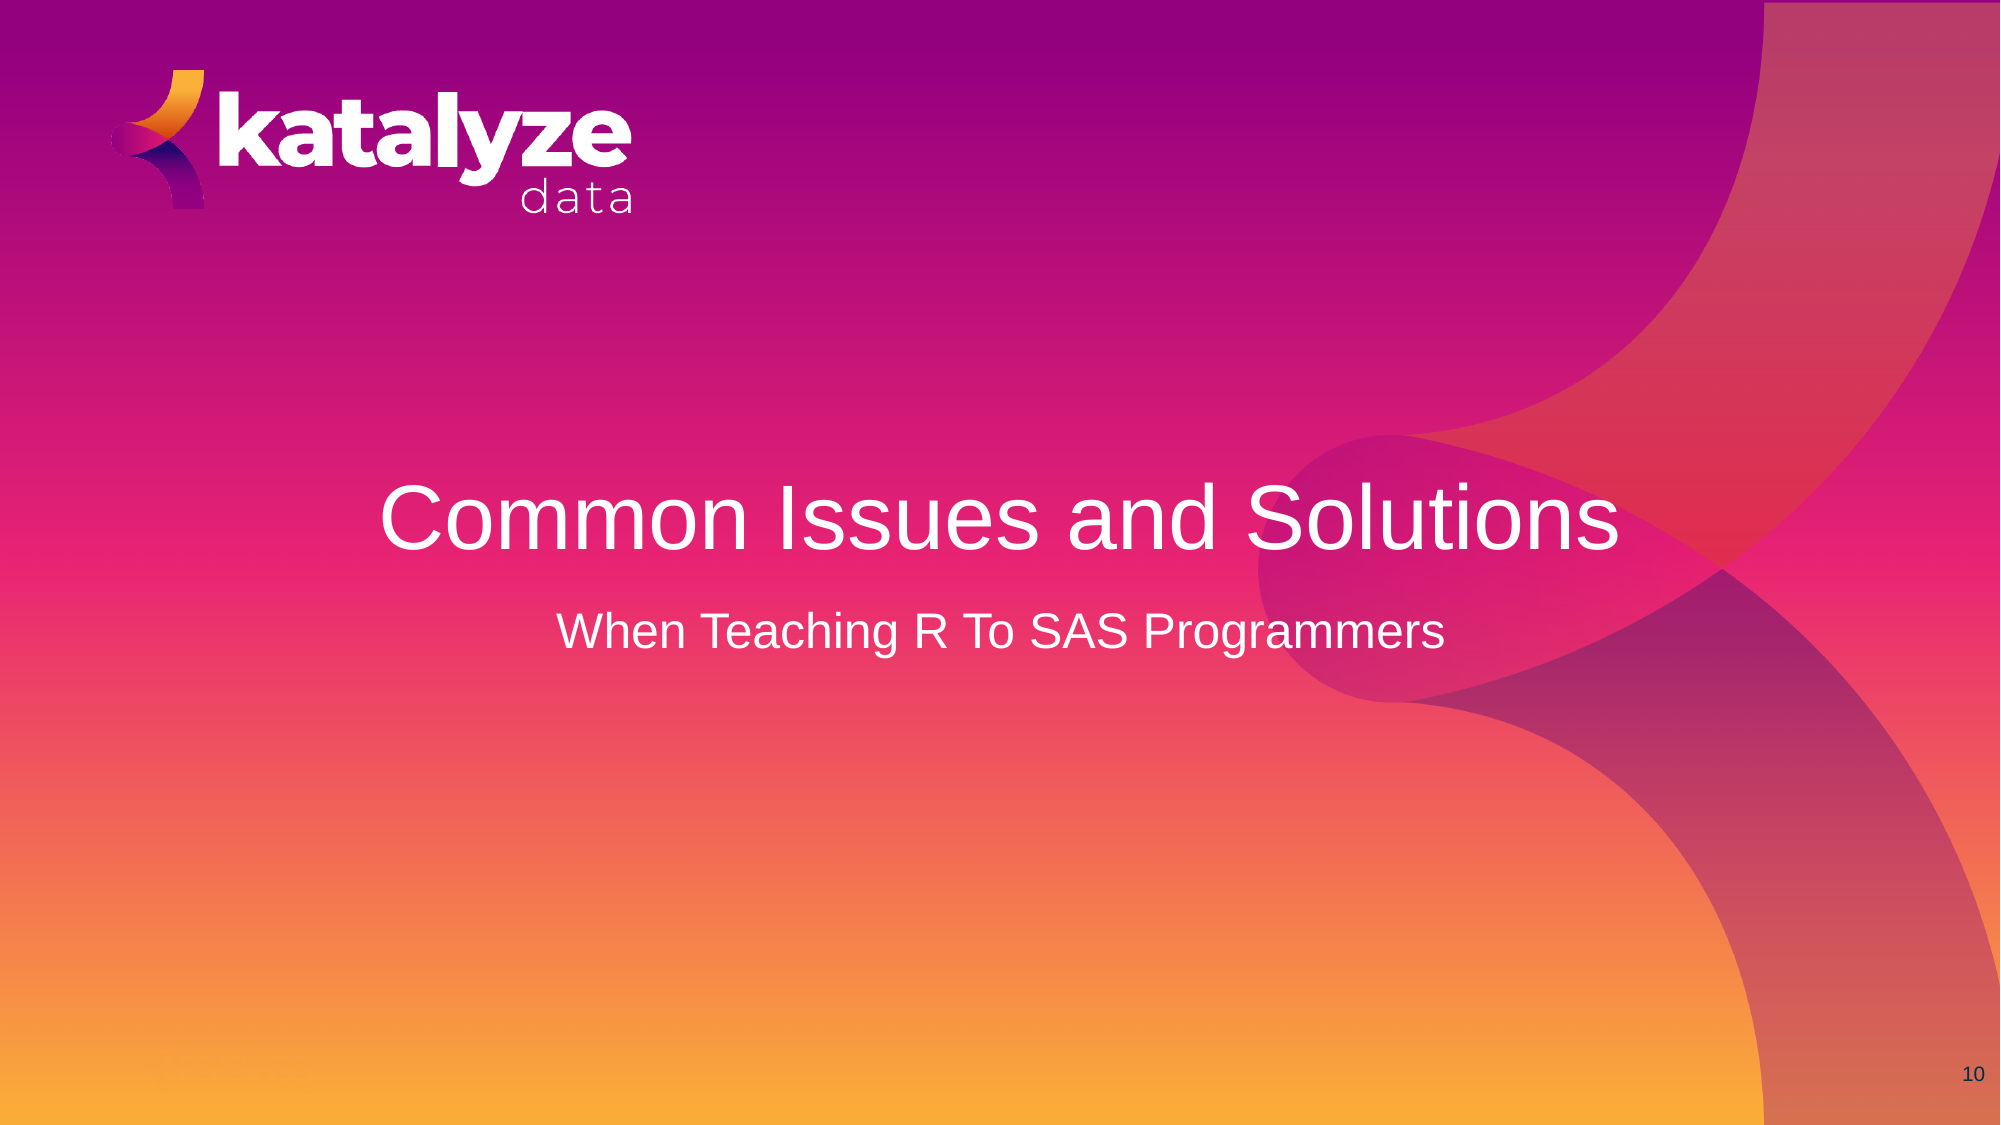

# Common Issues and Solutions
When Teaching R To SAS Programmers
10